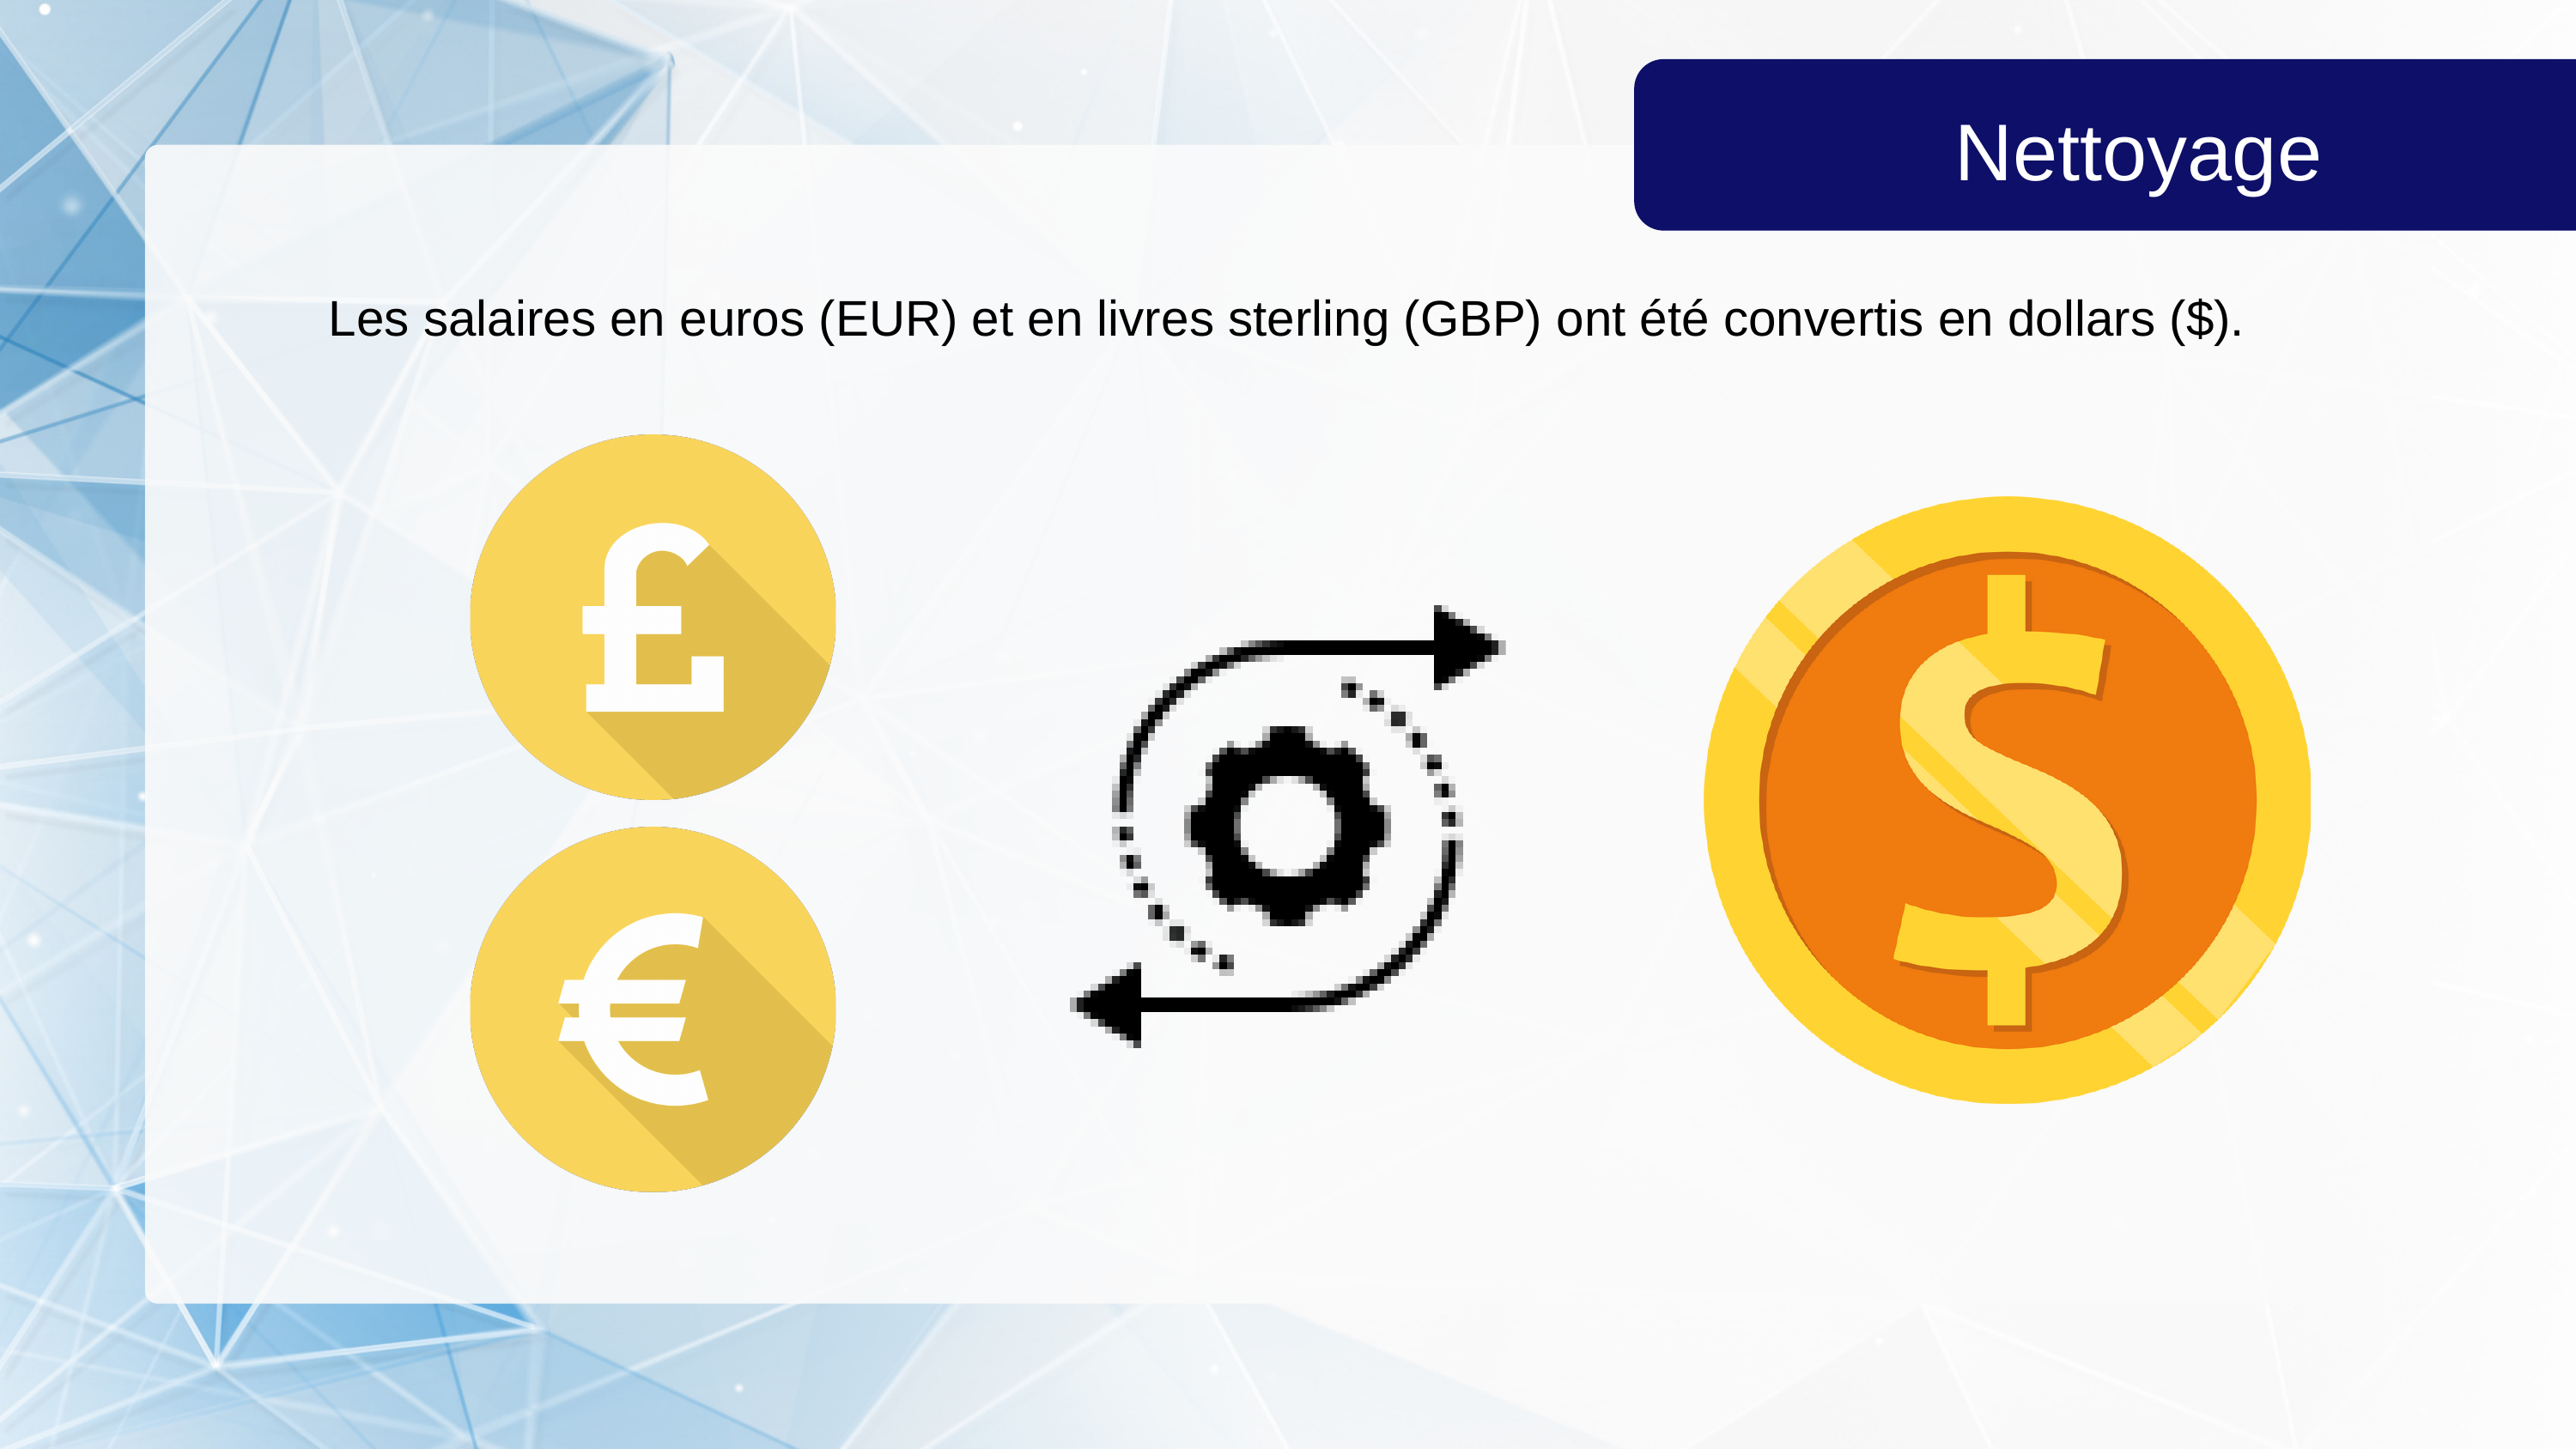

Nettoyage

Les salaires en euros (EUR) et en livres sterling (GBP) ont été convertis en dollars ($).